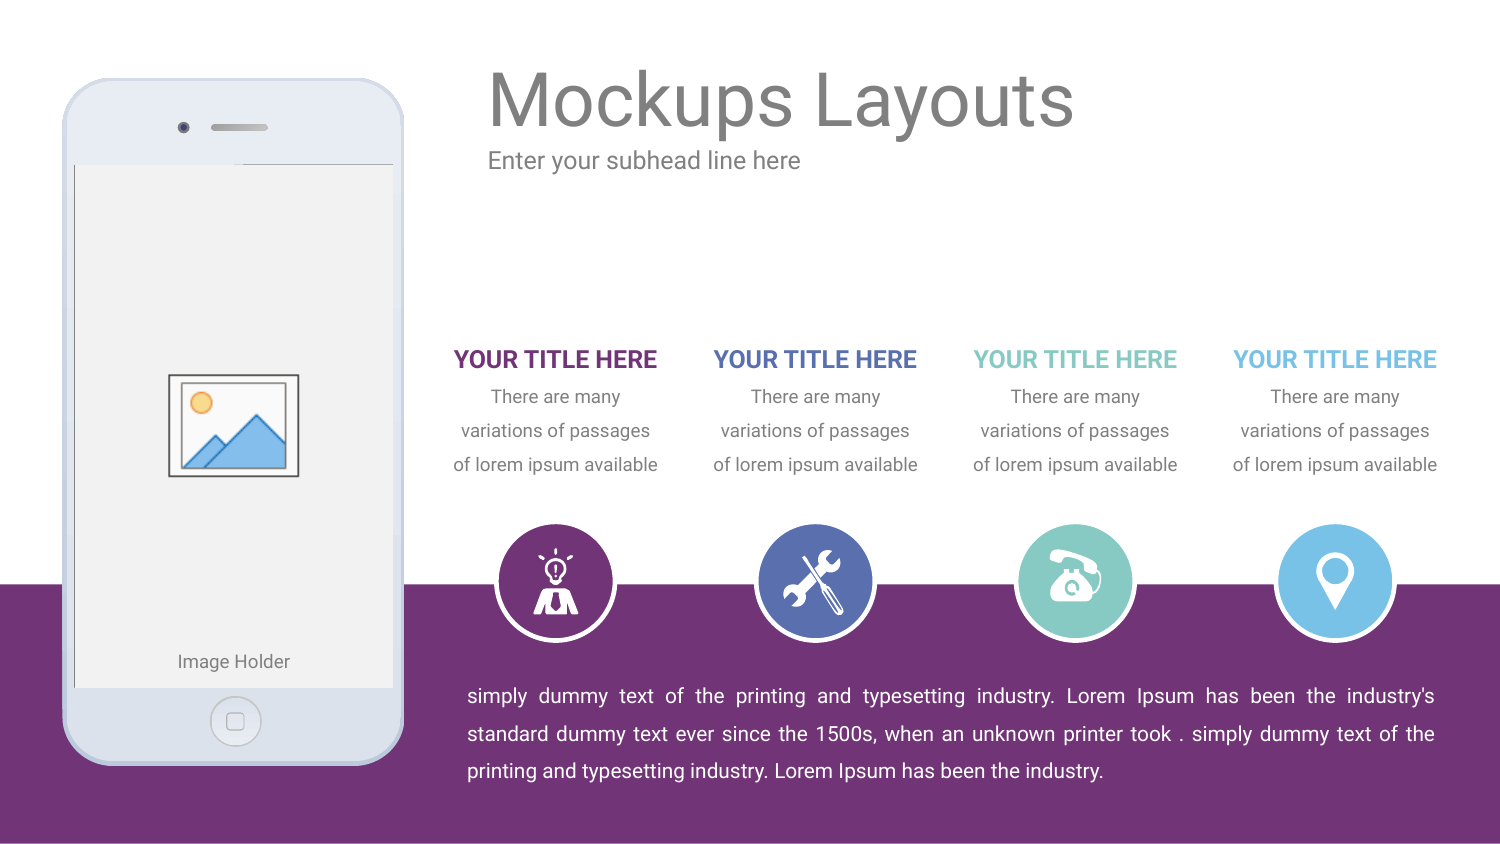

# Mockups Layouts

Enter your subhead line here

YOUR TITLE HERE
There are many variations of passages of lorem ipsum available
YOUR TITLE HERE
There are many variations of passages of lorem ipsum available
YOUR TITLE HERE
There are many variations of passages of lorem ipsum available
YOUR TITLE HERE
There are many variations of passages of lorem ipsum available

simply dummy text of the printing and typesetting industry. Lorem Ipsum has been the industry's standard dummy text ever since the 1500s, when an unknown printer took . simply dummy text of the printing and typesetting industry. Lorem Ipsum has been the industry.